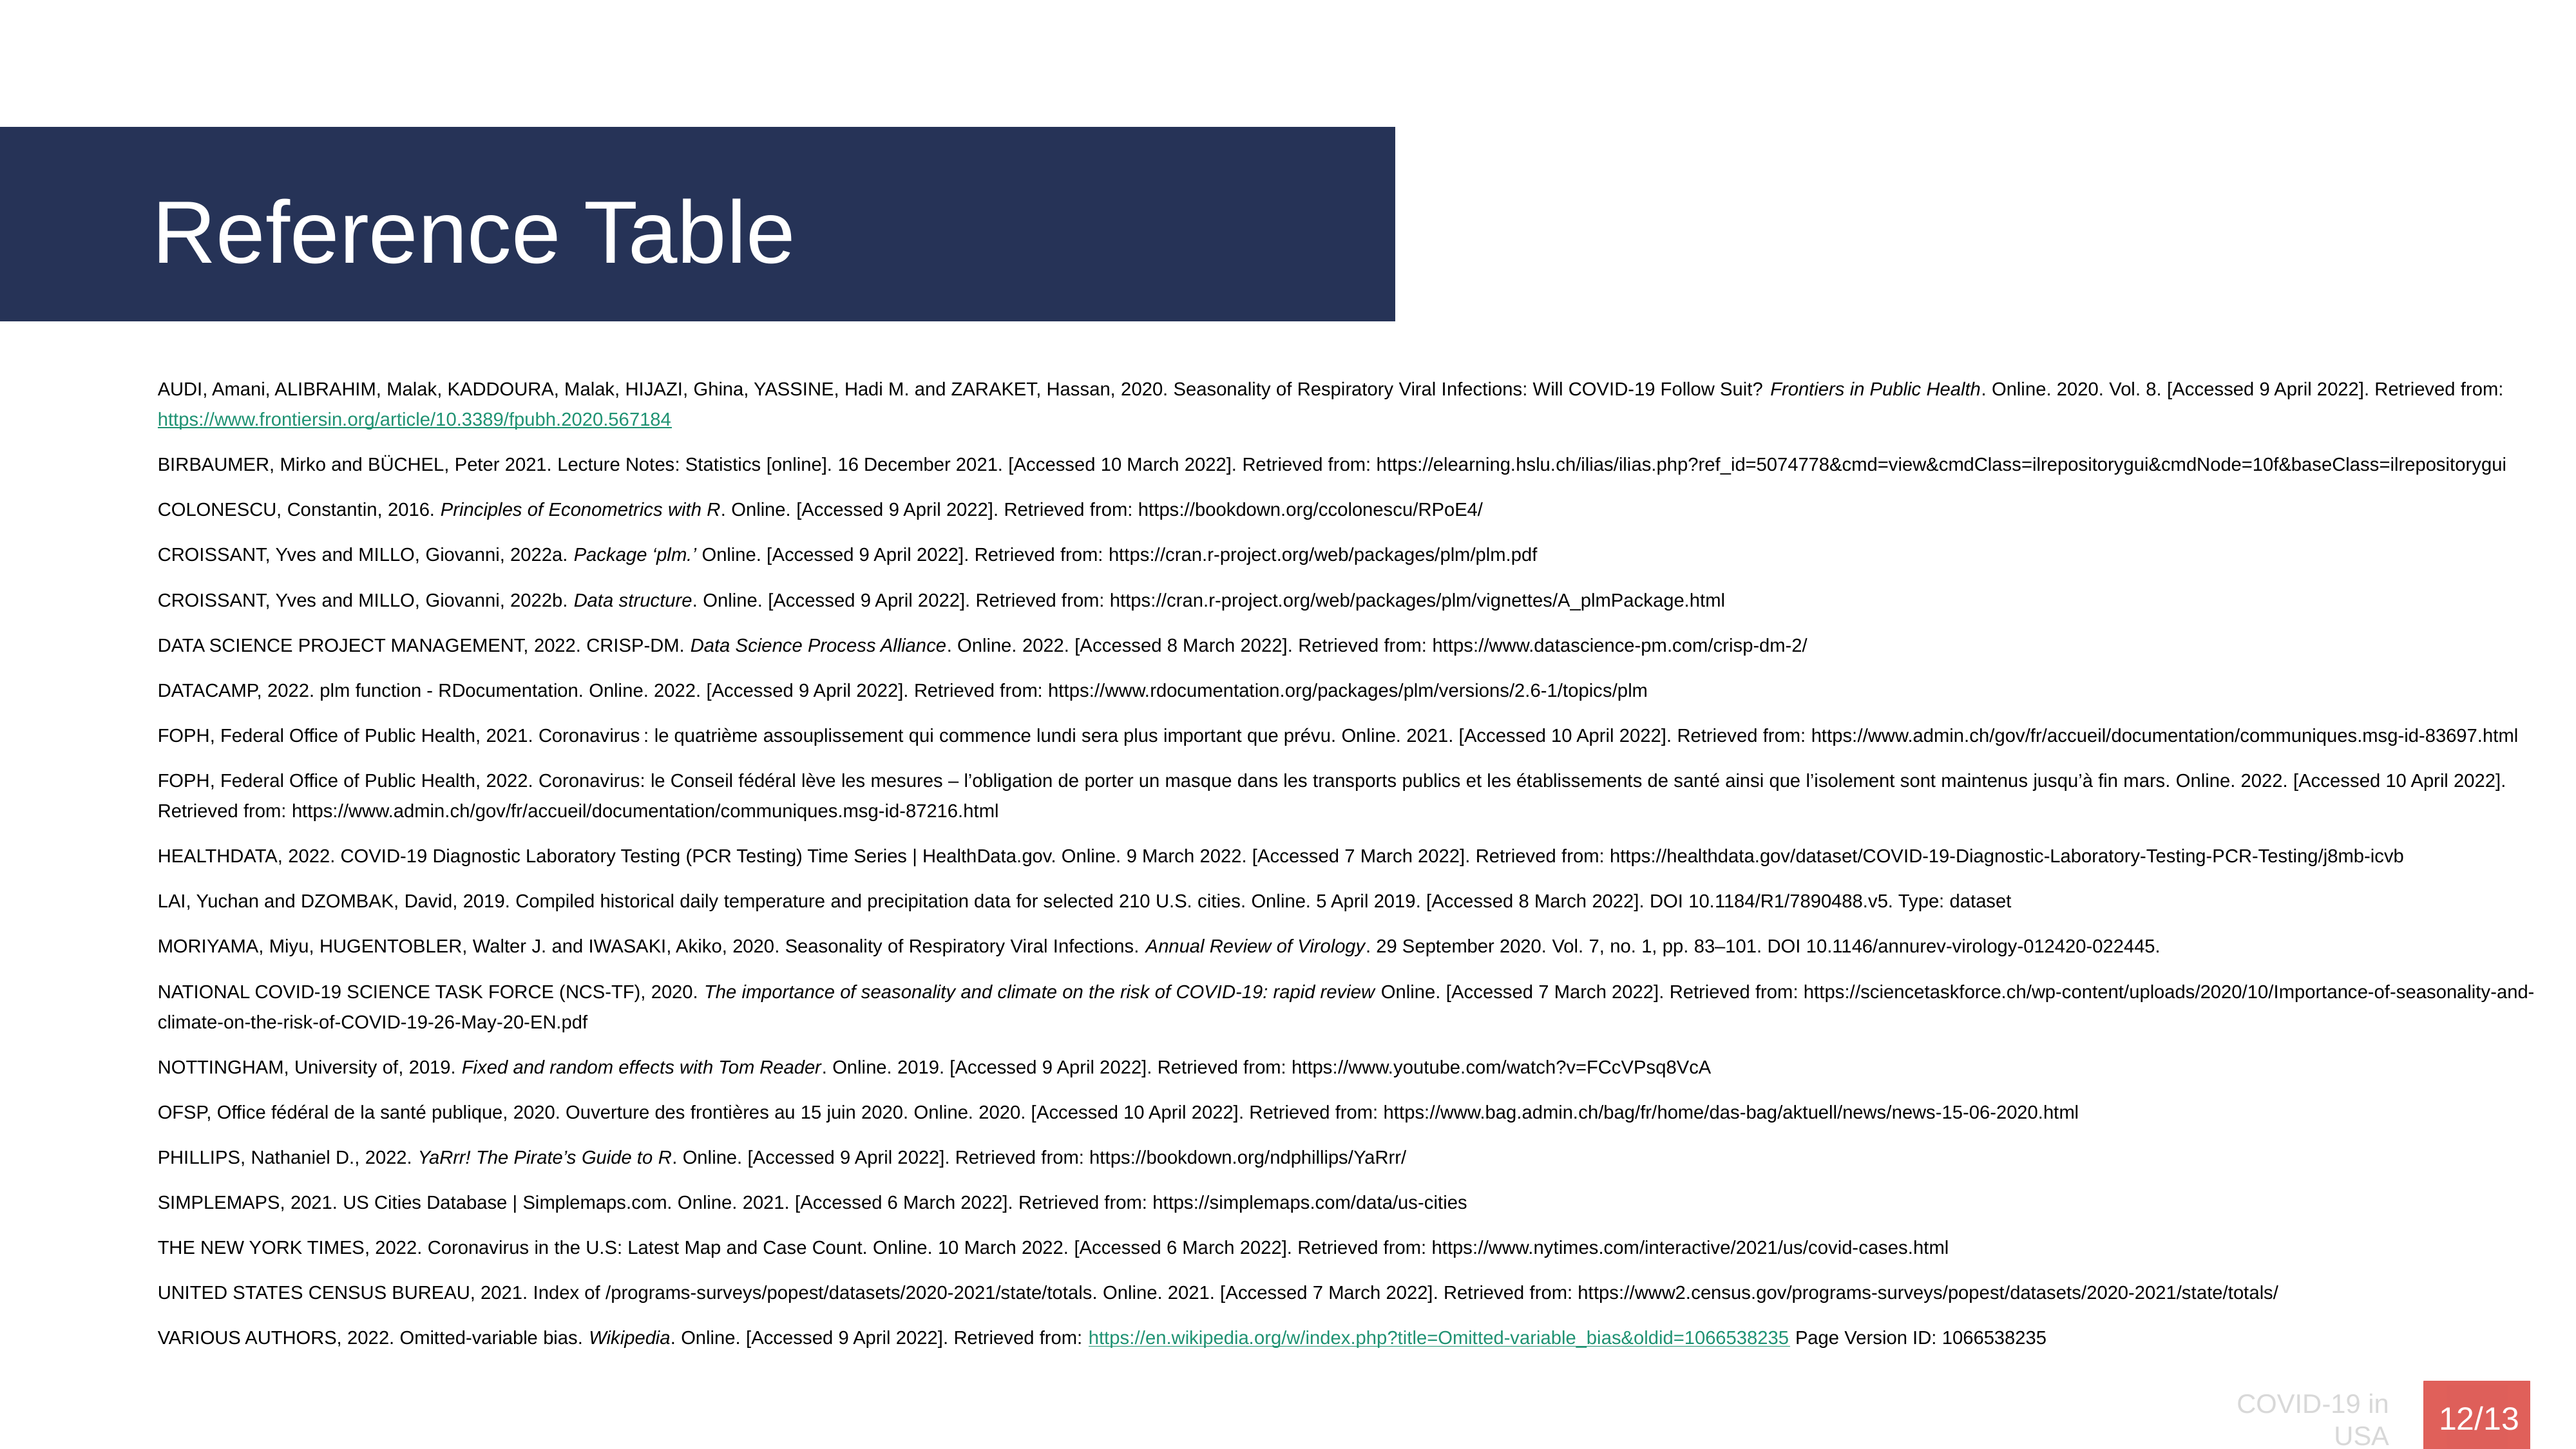

Reference Table
AUDI, Amani, ALIBRAHIM, Malak, KADDOURA, Malak, HIJAZI, Ghina, YASSINE, Hadi M. and ZARAKET, Hassan, 2020. Seasonality of Respiratory Viral Infections: Will COVID-19 Follow Suit? Frontiers in Public Health. Online. 2020. Vol. 8. [Accessed 9 April 2022]. Retrieved from: https://www.frontiersin.org/article/10.3389/fpubh.2020.567184
BIRBAUMER, Mirko and BÜCHEL, Peter 2021. Lecture Notes: Statistics [online]. 16 December 2021. [Accessed 10 March 2022]. Retrieved from: https://elearning.hslu.ch/ilias/ilias.php?ref_id=5074778&cmd=view&cmdClass=ilrepositorygui&cmdNode=10f&baseClass=ilrepositorygui
COLONESCU, Constantin, 2016. Principles of Econometrics with R. Online. [Accessed 9 April 2022]. Retrieved from: https://bookdown.org/ccolonescu/RPoE4/
CROISSANT, Yves and MILLO, Giovanni, 2022a. Package ‘plm.’ Online. [Accessed 9 April 2022]. Retrieved from: https://cran.r-project.org/web/packages/plm/plm.pdf
CROISSANT, Yves and MILLO, Giovanni, 2022b. Data structure. Online. [Accessed 9 April 2022]. Retrieved from: https://cran.r-project.org/web/packages/plm/vignettes/A_plmPackage.html
DATA SCIENCE PROJECT MANAGEMENT, 2022. CRISP-DM. Data Science Process Alliance. Online. 2022. [Accessed 8 March 2022]. Retrieved from: https://www.datascience-pm.com/crisp-dm-2/
DATACAMP, 2022. plm function - RDocumentation. Online. 2022. [Accessed 9 April 2022]. Retrieved from: https://www.rdocumentation.org/packages/plm/versions/2.6-1/topics/plm
FOPH, Federal Office of Public Health, 2021. Coronavirus : le quatrième assouplissement qui commence lundi sera plus important que prévu. Online. 2021. [Accessed 10 April 2022]. Retrieved from: https://www.admin.ch/gov/fr/accueil/documentation/communiques.msg-id-83697.html
FOPH, Federal Office of Public Health, 2022. Coronavirus: le Conseil fédéral lève les mesures – l’obligation de porter un masque dans les transports publics et les établissements de santé ainsi que l’isolement sont maintenus jusqu’à fin mars. Online. 2022. [Accessed 10 April 2022]. Retrieved from: https://www.admin.ch/gov/fr/accueil/documentation/communiques.msg-id-87216.html
HEALTHDATA, 2022. COVID-19 Diagnostic Laboratory Testing (PCR Testing) Time Series | HealthData.gov. Online. 9 March 2022. [Accessed 7 March 2022]. Retrieved from: https://healthdata.gov/dataset/COVID-19-Diagnostic-Laboratory-Testing-PCR-Testing/j8mb-icvb
LAI, Yuchan and DZOMBAK, David, 2019. Compiled historical daily temperature and precipitation data for selected 210 U.S. cities. Online. 5 April 2019. [Accessed 8 March 2022]. DOI 10.1184/R1/7890488.v5. Type: dataset
MORIYAMA, Miyu, HUGENTOBLER, Walter J. and IWASAKI, Akiko, 2020. Seasonality of Respiratory Viral Infections. Annual Review of Virology. 29 September 2020. Vol. 7, no. 1, pp. 83–101. DOI 10.1146/annurev-virology-012420-022445.
NATIONAL COVID-19 SCIENCE TASK FORCE (NCS-TF), 2020. The importance of seasonality and climate on the risk of COVID-19: rapid review Online. [Accessed 7 March 2022]. Retrieved from: https://sciencetaskforce.ch/wp-content/uploads/2020/10/Importance-of-seasonality-and-climate-on-the-risk-of-COVID-19-26-May-20-EN.pdf
NOTTINGHAM, University of, 2019. Fixed and random effects with Tom Reader. Online. 2019. [Accessed 9 April 2022]. Retrieved from: https://www.youtube.com/watch?v=FCcVPsq8VcA
OFSP, Office fédéral de la santé publique, 2020. Ouverture des frontières au 15 juin 2020. Online. 2020. [Accessed 10 April 2022]. Retrieved from: https://www.bag.admin.ch/bag/fr/home/das-bag/aktuell/news/news-15-06-2020.html
PHILLIPS, Nathaniel D., 2022. YaRrr! The Pirate’s Guide to R. Online. [Accessed 9 April 2022]. Retrieved from: https://bookdown.org/ndphillips/YaRrr/
SIMPLEMAPS, 2021. US Cities Database | Simplemaps.com. Online. 2021. [Accessed 6 March 2022]. Retrieved from: https://simplemaps.com/data/us-cities
THE NEW YORK TIMES, 2022. Coronavirus in the U.S: Latest Map and Case Count. Online. 10 March 2022. [Accessed 6 March 2022]. Retrieved from: https://www.nytimes.com/interactive/2021/us/covid-cases.html
UNITED STATES CENSUS BUREAU, 2021. Index of /programs-surveys/popest/datasets/2020-2021/state/totals. Online. 2021. [Accessed 7 March 2022]. Retrieved from: https://www2.census.gov/programs-surveys/popest/datasets/2020-2021/state/totals/
VARIOUS AUTHORS, 2022. Omitted-variable bias. Wikipedia. Online. [Accessed 9 April 2022]. Retrieved from: https://en.wikipedia.org/w/index.php?title=Omitted-variable_bias&oldid=1066538235 Page Version ID: 1066538235